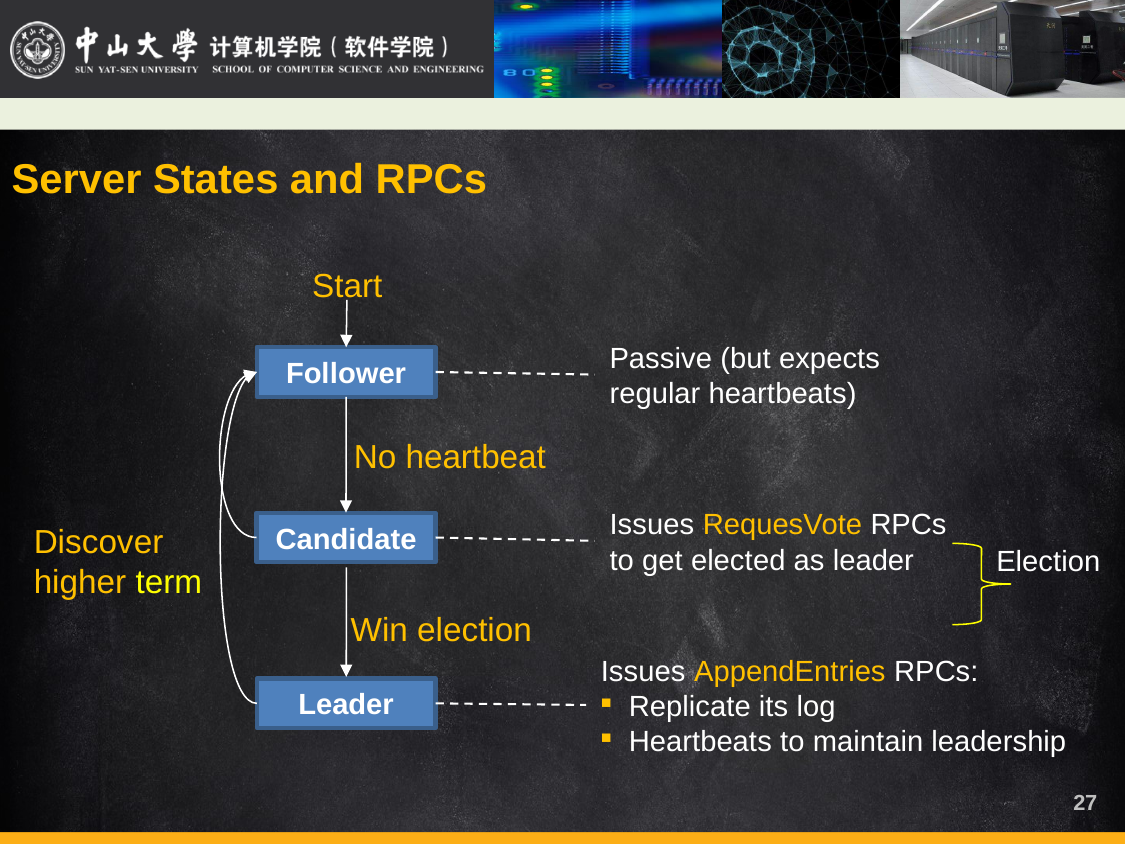

Server States and RPCs
Start
Passive (but expects
regular heartbeats)
Follower
No heartbeat
Issues RequesVote RPCs
to get elected as leader
Discover
higher term
Candidate
Win election
Issues AppendEntries RPCs:
Replicate its log
Heartbeats to maintain leadership
Leader
Election